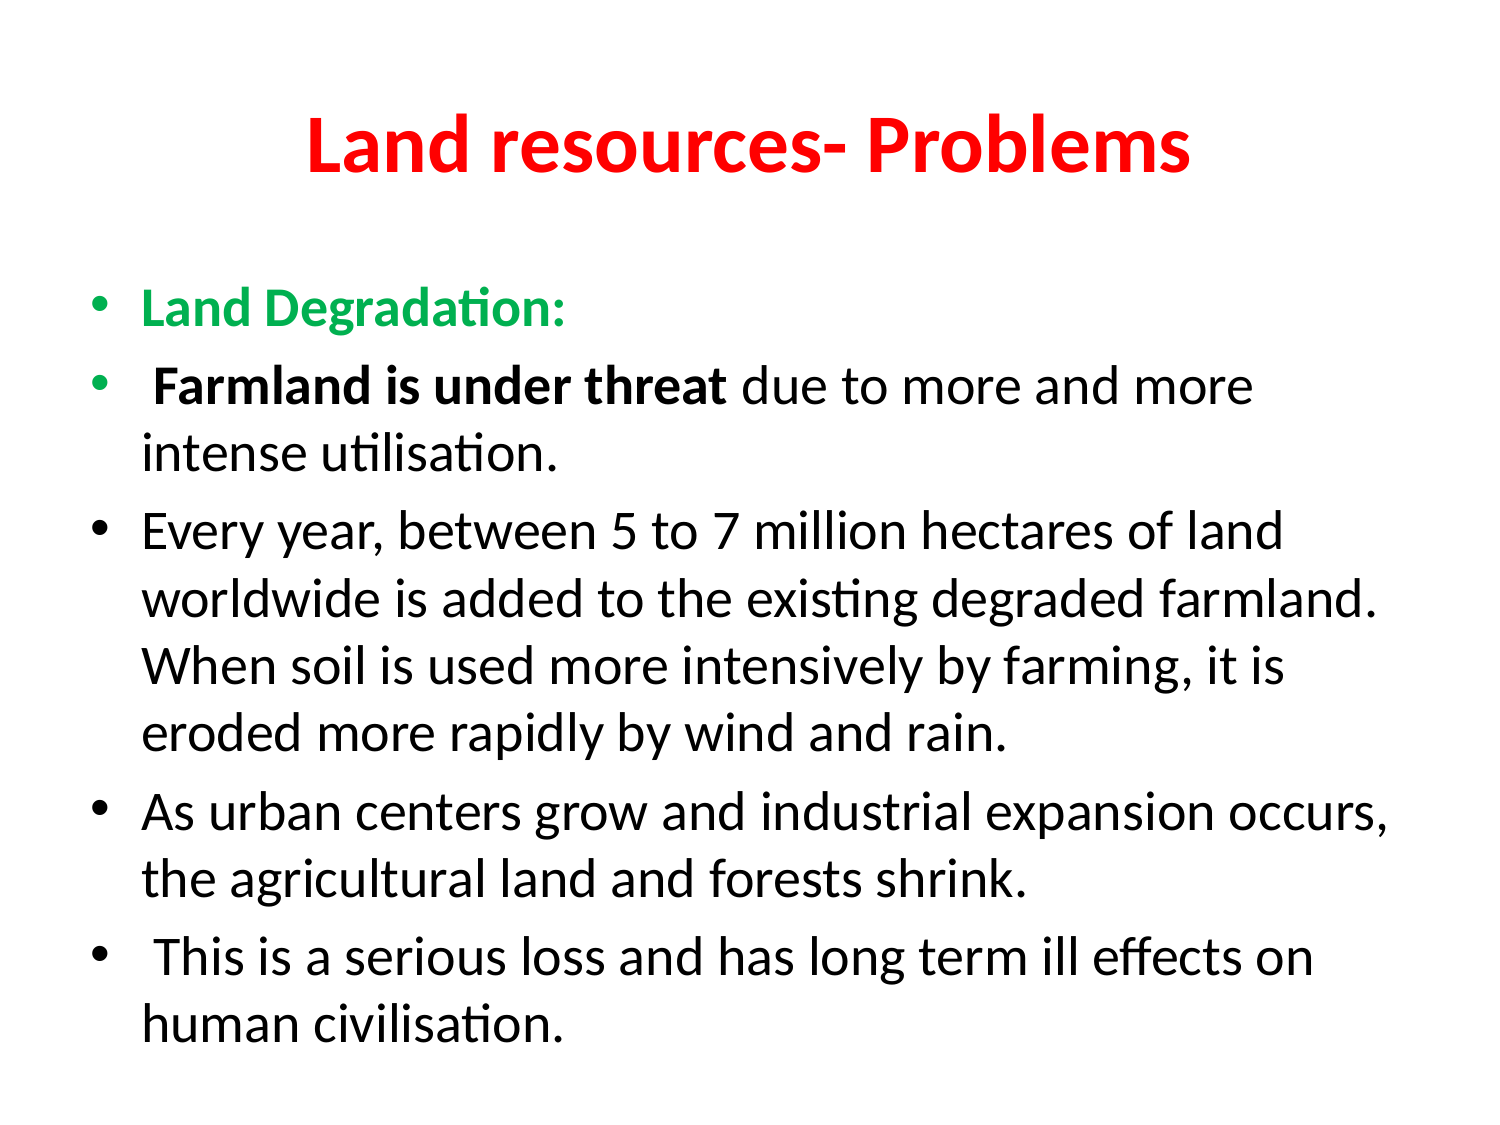

# Land resources- Problems
Land Degradation:
 Farmland is under threat due to more and more intense utilisation.
Every year, between 5 to 7 million hectares of land worldwide is added to the existing degraded farmland. When soil is used more intensively by farming, it is eroded more rapidly by wind and rain.
As urban centers grow and industrial expansion occurs, the agricultural land and forests shrink.
 This is a serious loss and has long term ill effects on human civilisation.